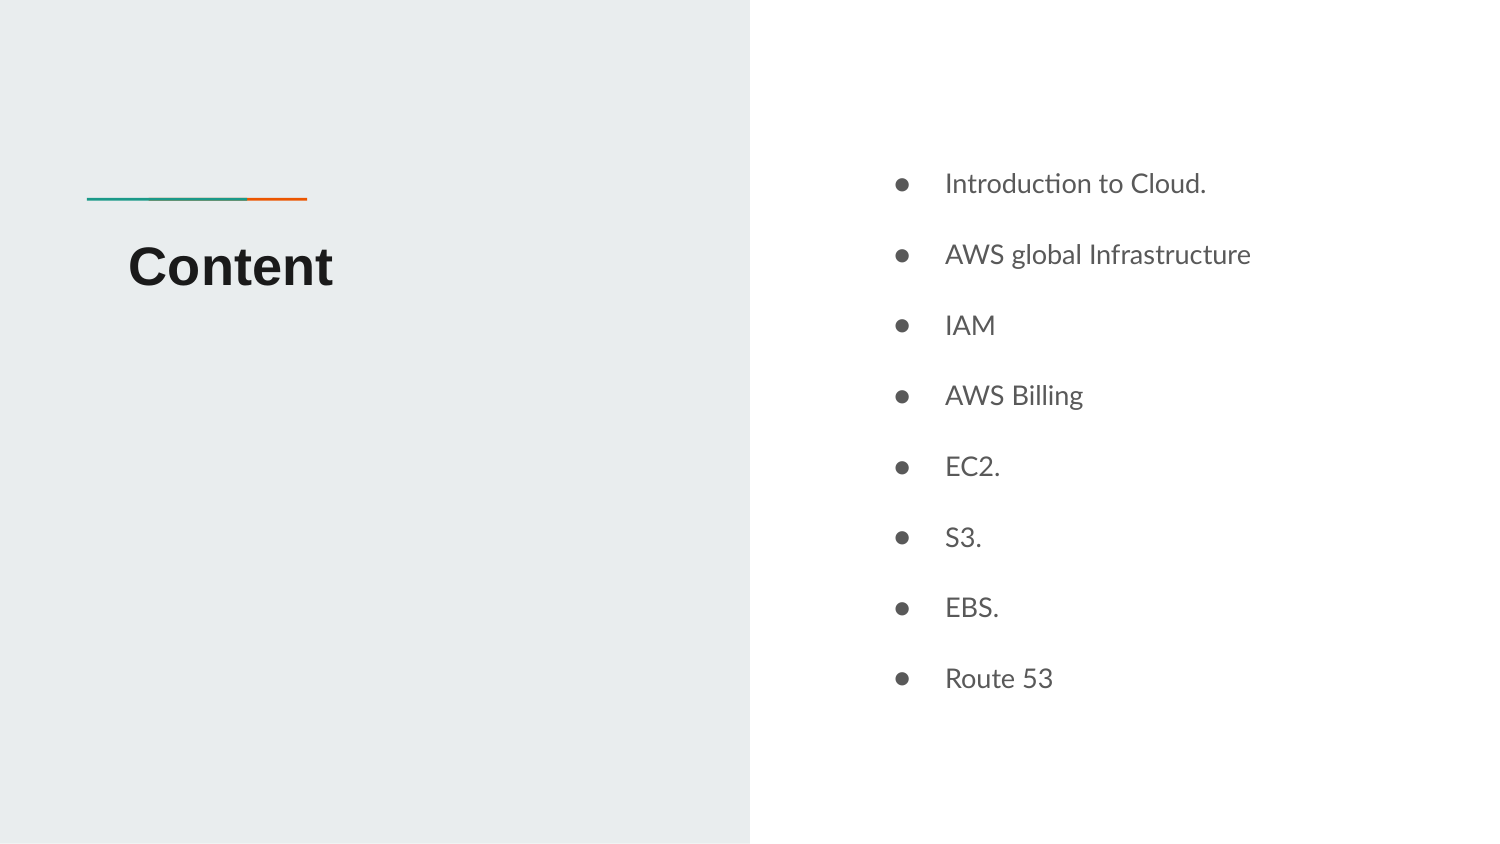

Introduction to Cloud.
AWS global Infrastructure
IAM
AWS Billing
EC2.
S3.
EBS.
Route 53
   Content
1